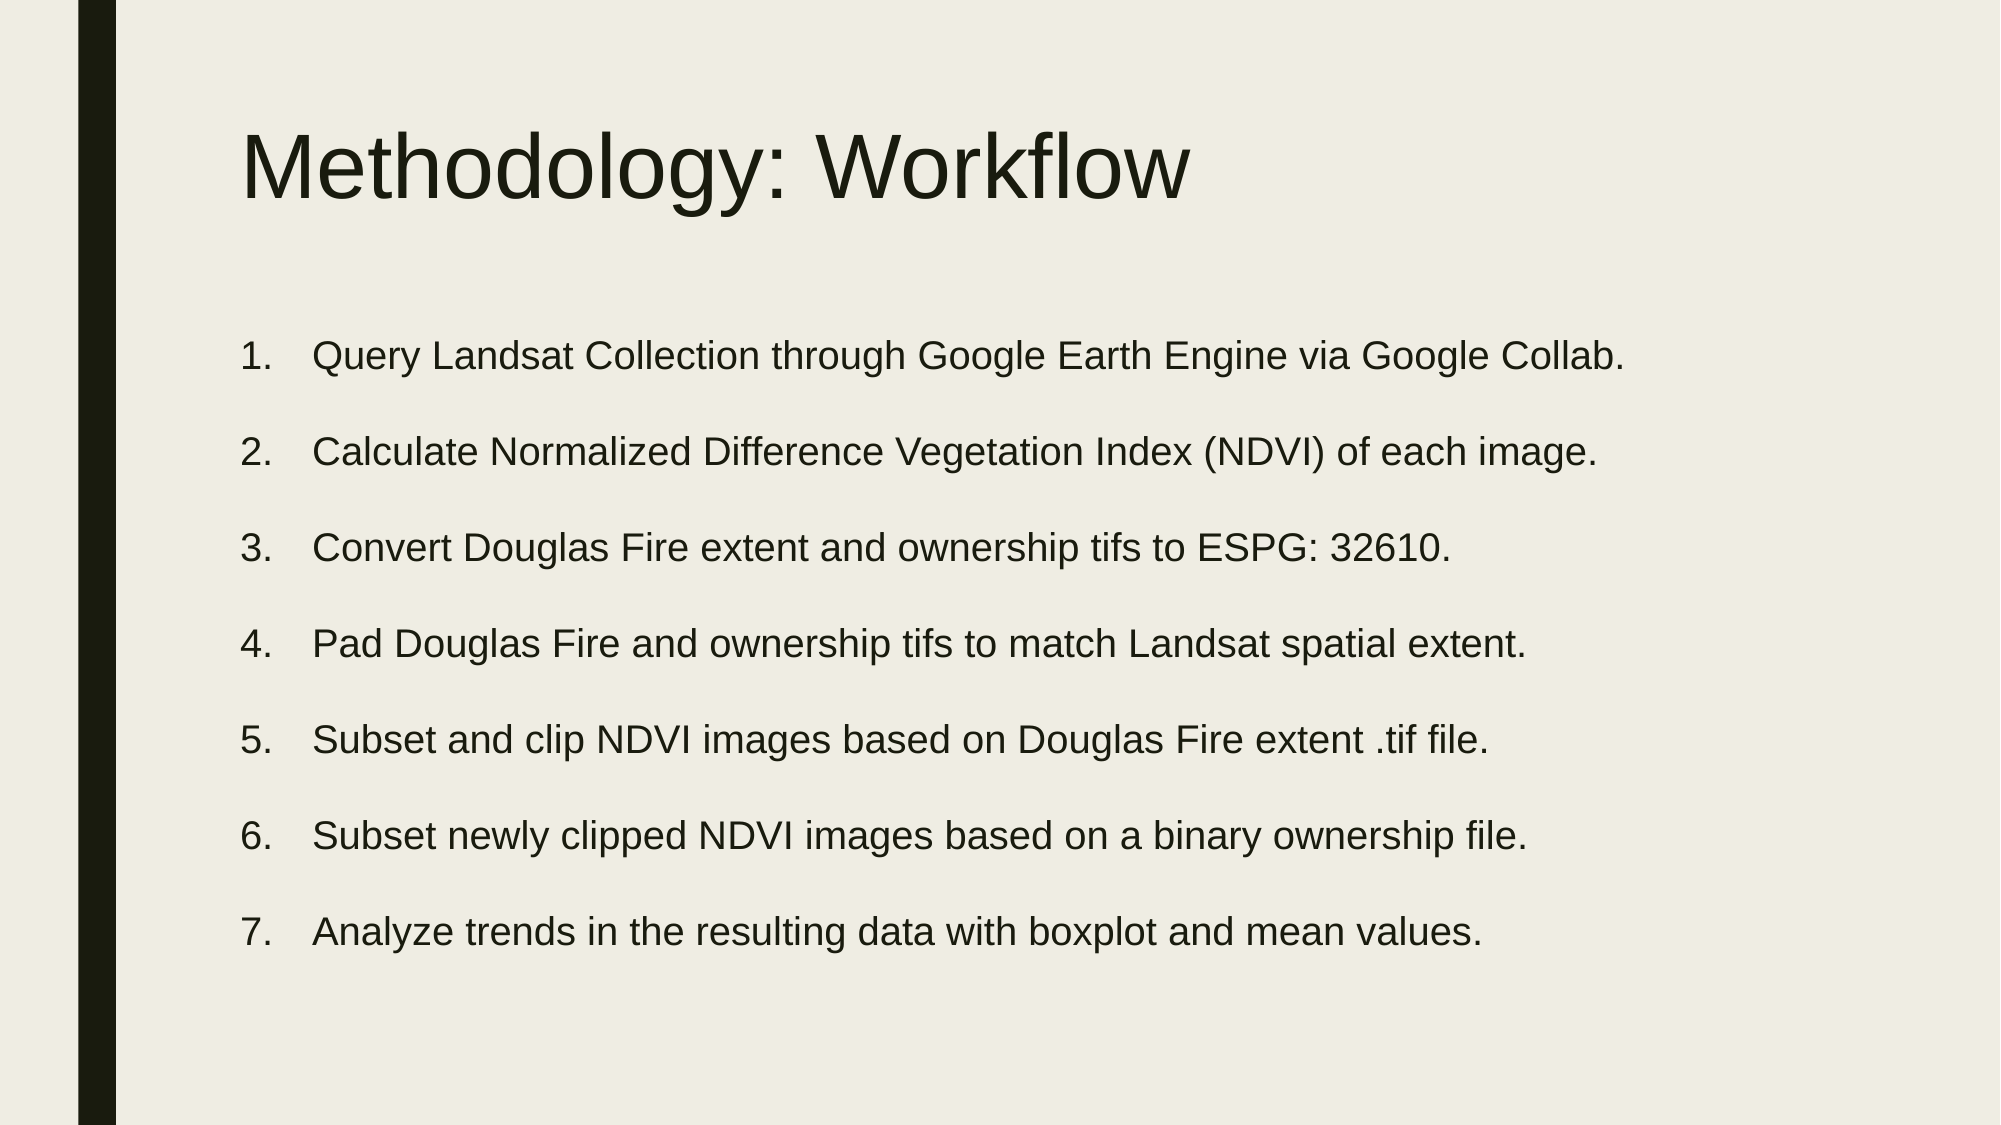

# Methodology: Workflow
Query Landsat Collection through Google Earth Engine via Google Collab.
Calculate Normalized Difference Vegetation Index (NDVI) of each image.
Convert Douglas Fire extent and ownership tifs to ESPG: 32610.
Pad Douglas Fire and ownership tifs to match Landsat spatial extent.
Subset and clip NDVI images based on Douglas Fire extent .tif file.
Subset newly clipped NDVI images based on a binary ownership file.
Analyze trends in the resulting data with boxplot and mean values.